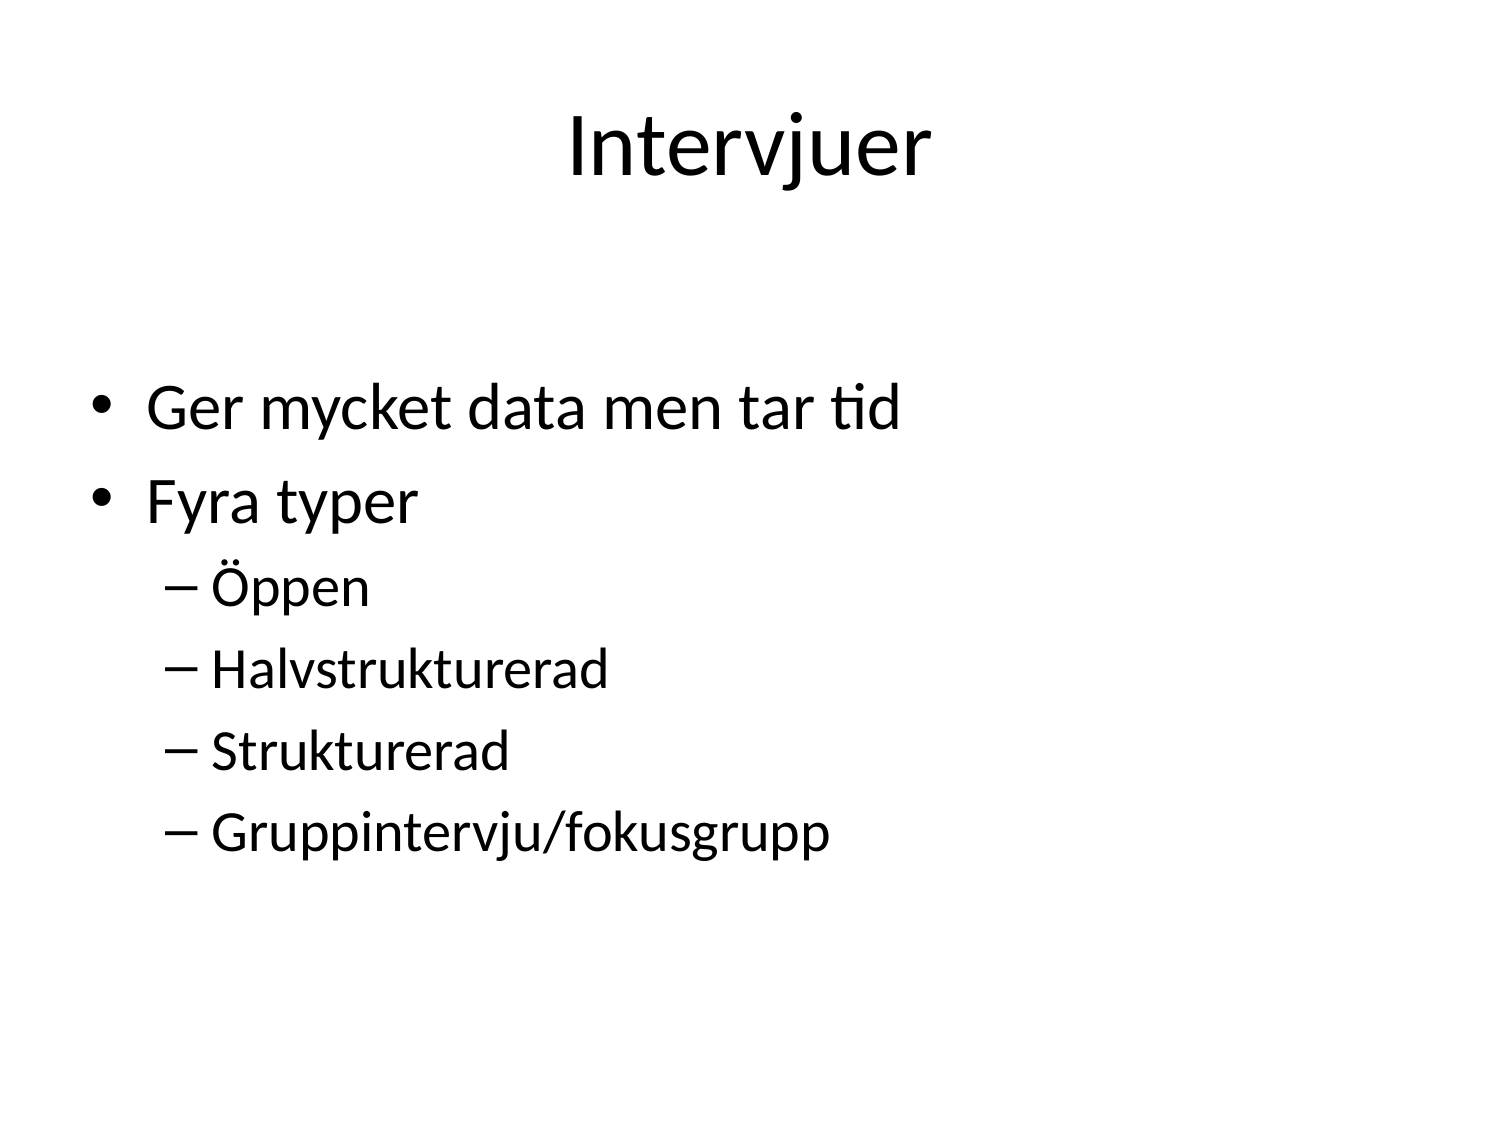

# Intervjuer

Ger mycket data men tar tid
Fyra typer
Öppen
Halvstrukturerad
Strukturerad
Gruppintervju/fokusgrupp